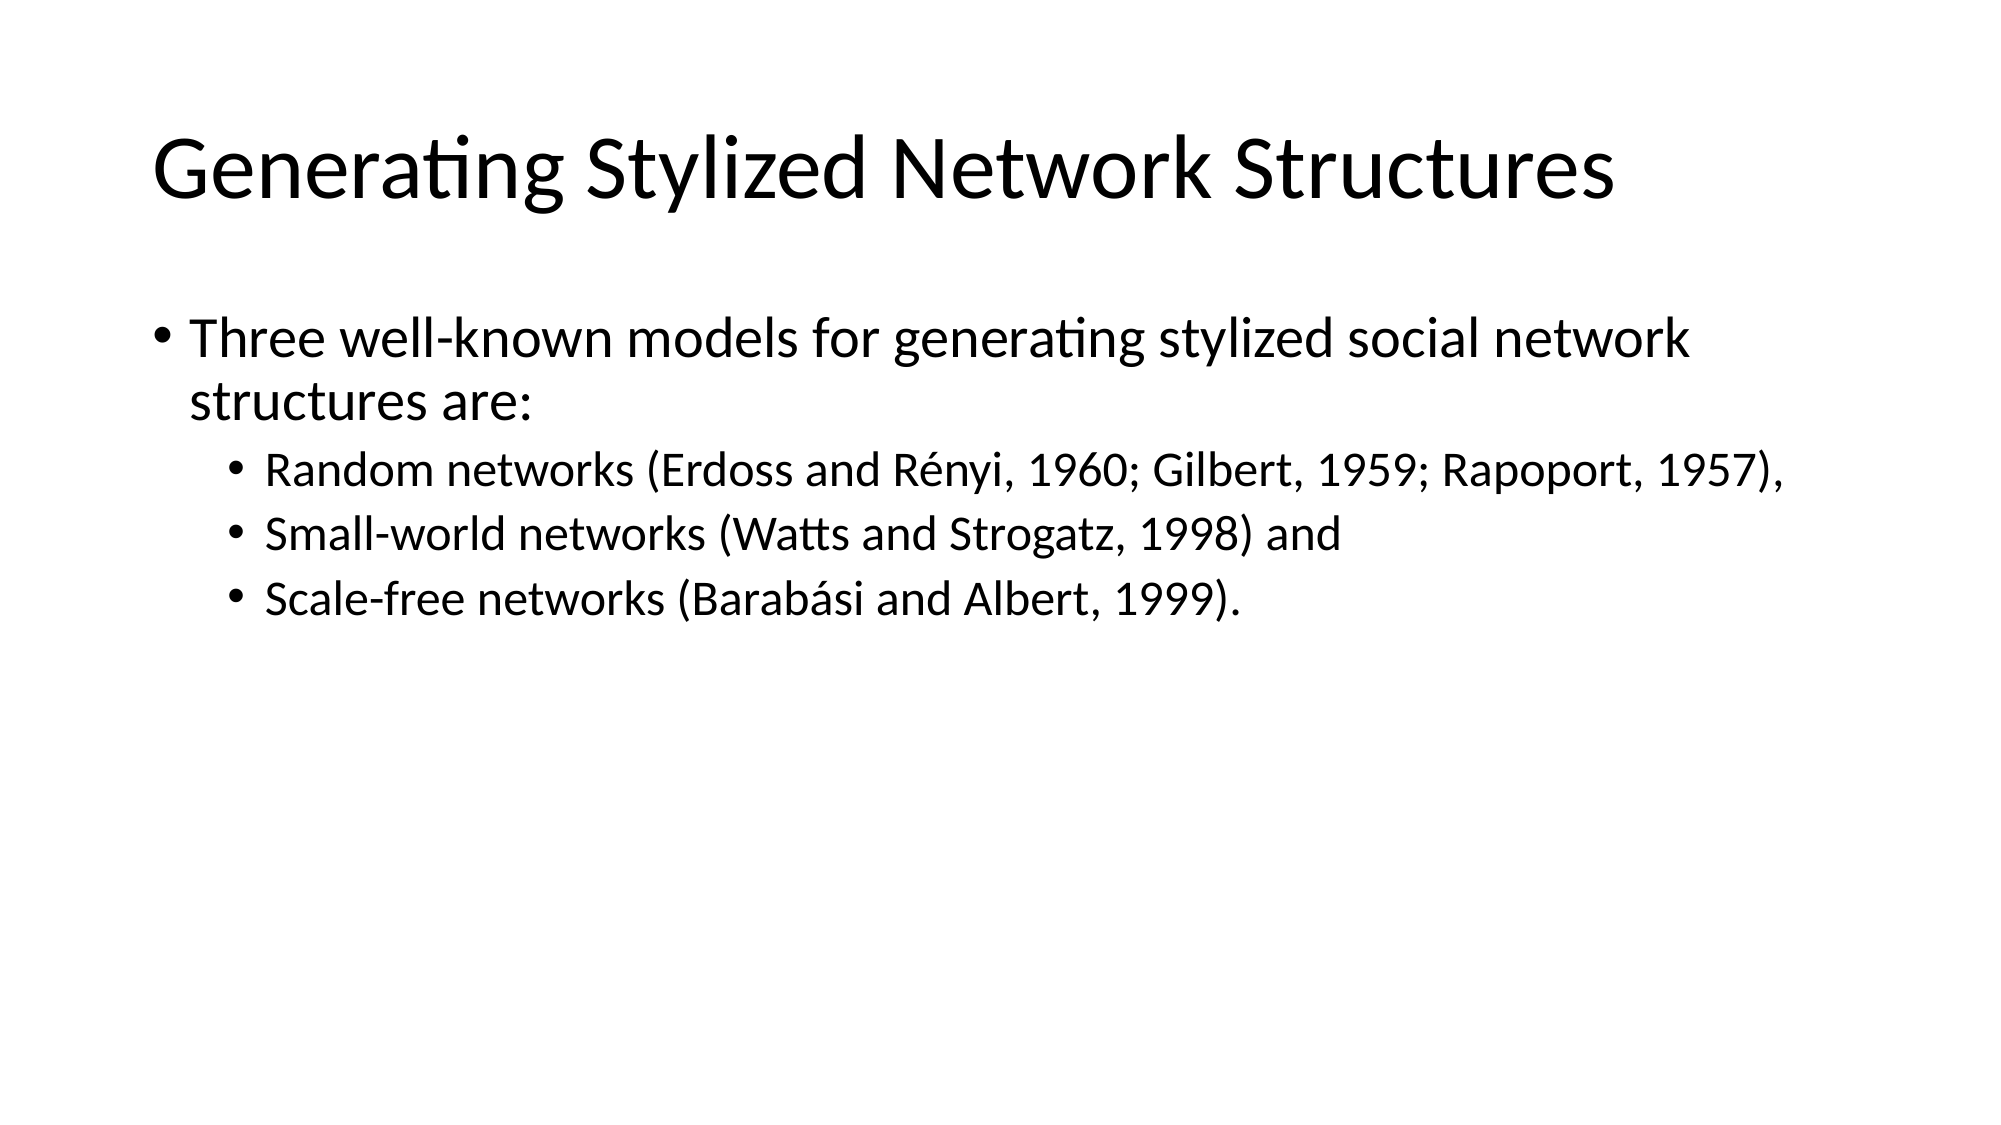

# Generating Stylized Network Structures
Three well-known models for generating stylized social network structures are:
Random networks (Erdoss and Rényi, 1960; Gilbert, 1959; Rapoport, 1957),
Small-world networks (Watts and Strogatz, 1998) and
Scale-free networks (Barabási and Albert, 1999).